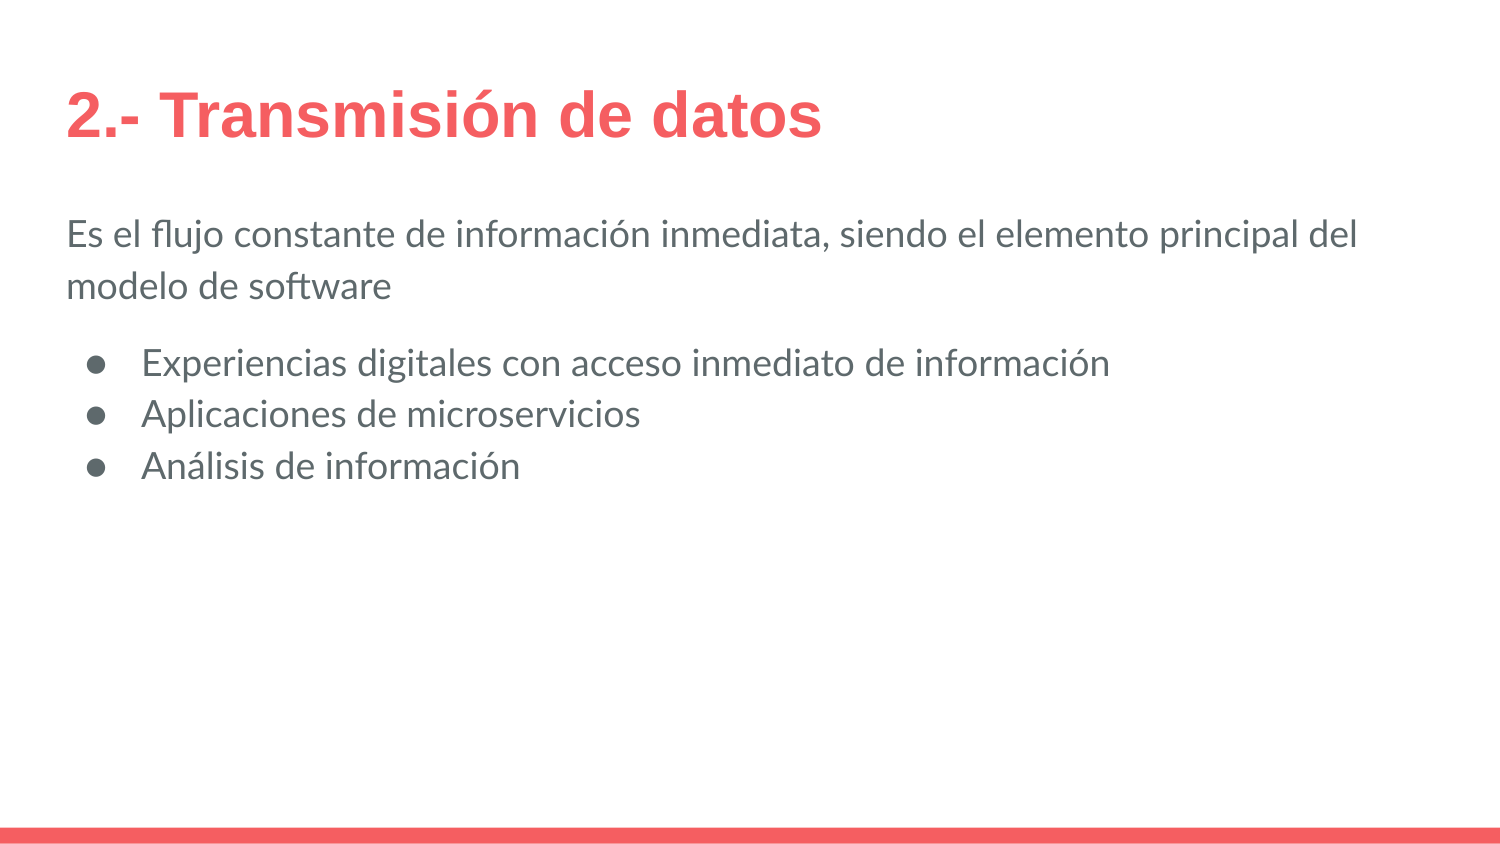

# 2.- Transmisión de datos
Es el flujo constante de información inmediata, siendo el elemento principal del modelo de software
Experiencias digitales con acceso inmediato de información
Aplicaciones de microservicios
Análisis de información